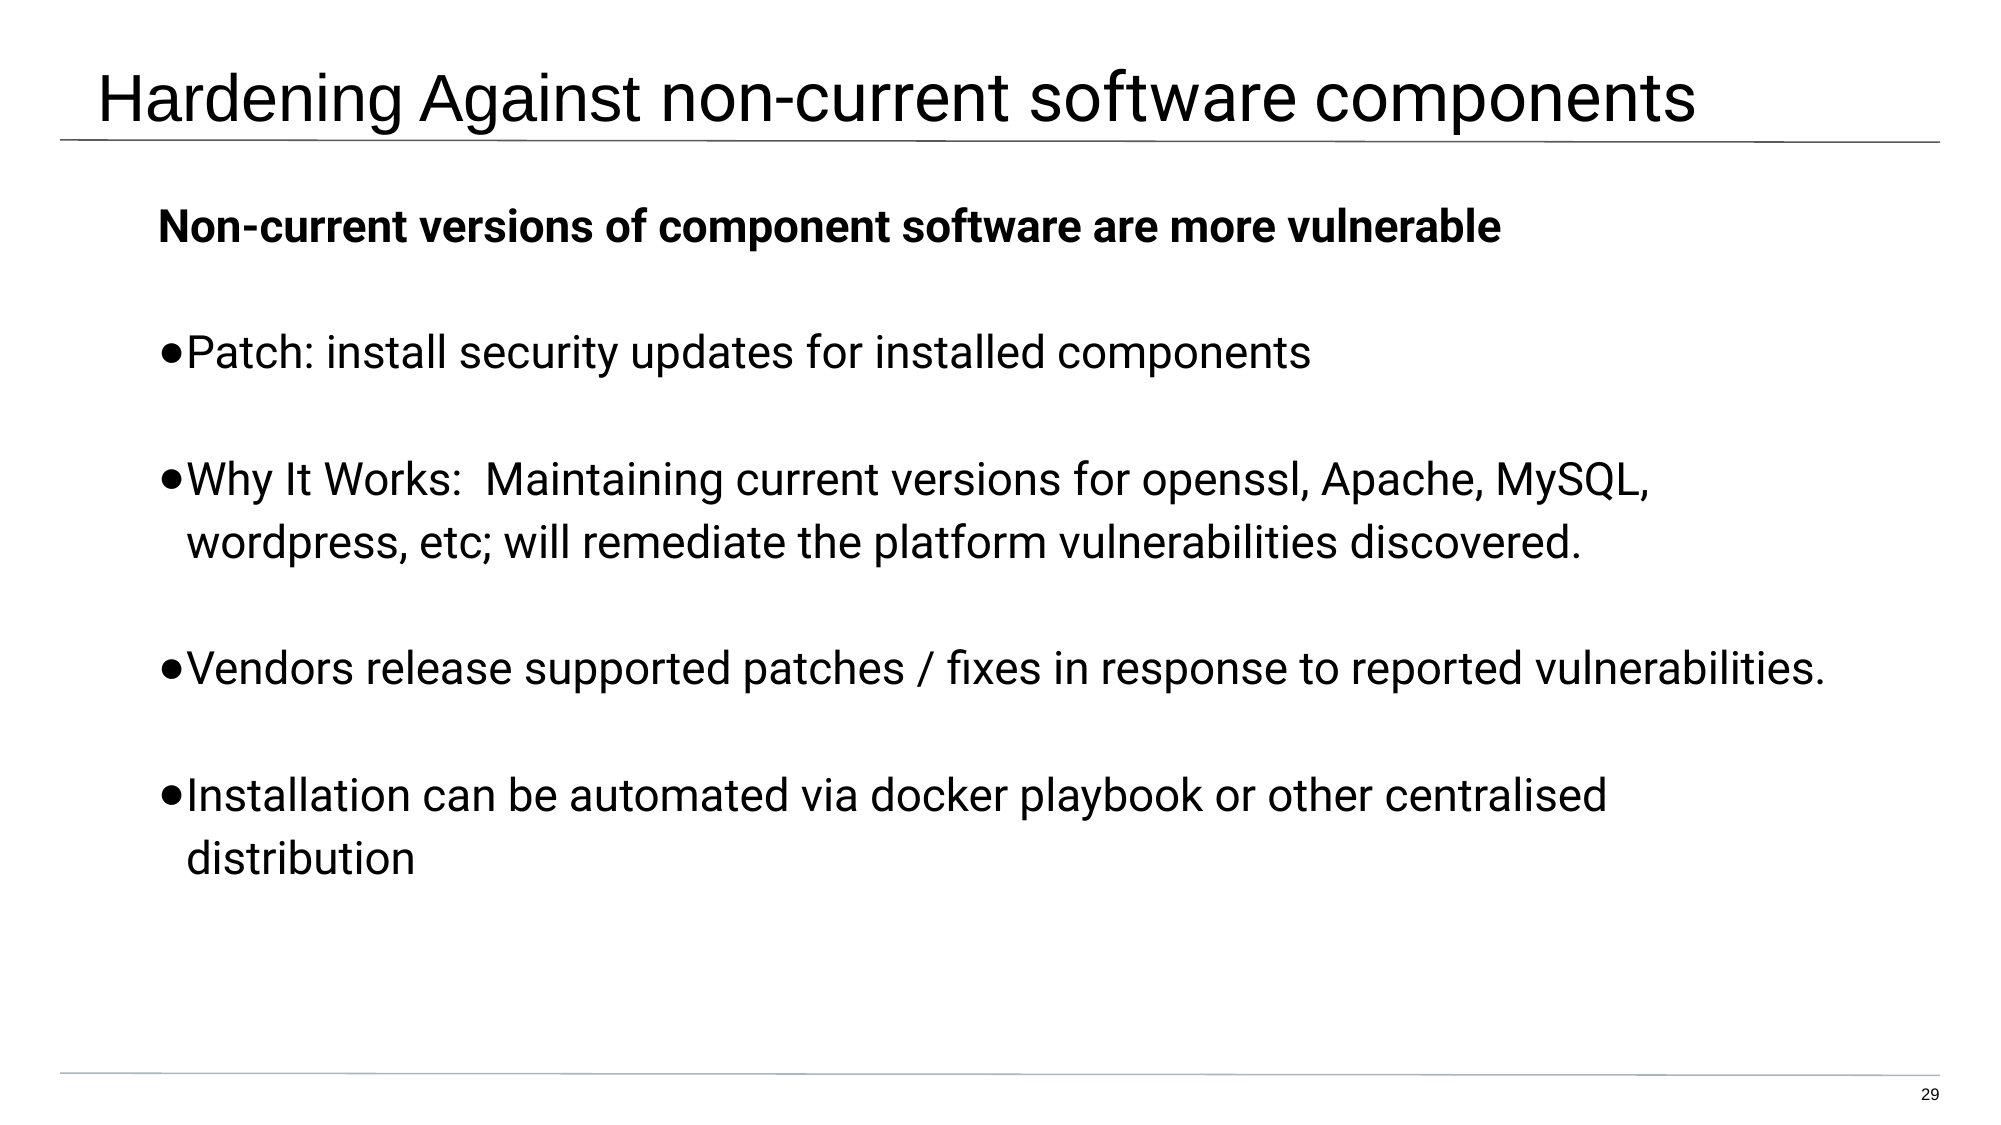

# Hardening Against non-current software components
Non-current versions of component software are more vulnerable

Patch: install security updates for installed components

Why It Works:  Maintaining current versions for openssl, Apache, MySQL, wordpress, etc; will remediate the platform vulnerabilities discovered.

Vendors release supported patches / fixes in response to reported vulnerabilities.

Installation can be automated via docker playbook or other centralised distribution
29